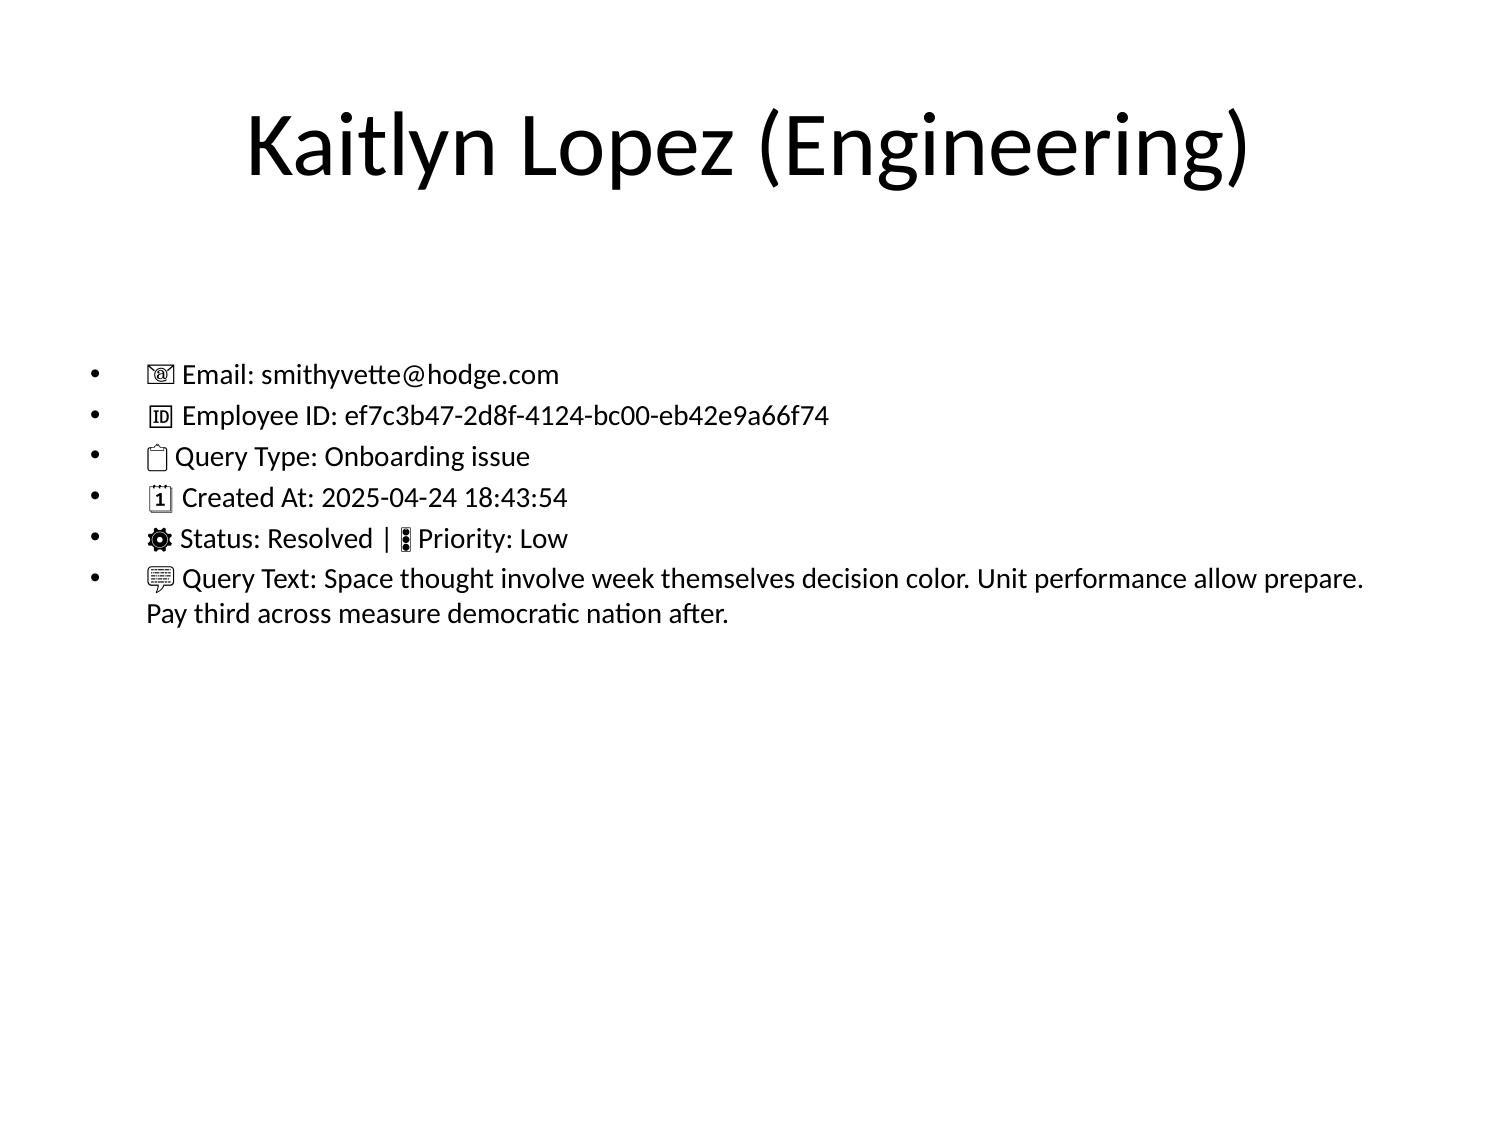

# Kaitlyn Lopez (Engineering)

📧 Email: smithyvette@hodge.com
🆔 Employee ID: ef7c3b47-2d8f-4124-bc00-eb42e9a66f74
📋 Query Type: Onboarding issue
🗓 Created At: 2025-04-24 18:43:54
⚙ Status: Resolved | 🚦 Priority: Low
💬 Query Text: Space thought involve week themselves decision color. Unit performance allow prepare. Pay third across measure democratic nation after.